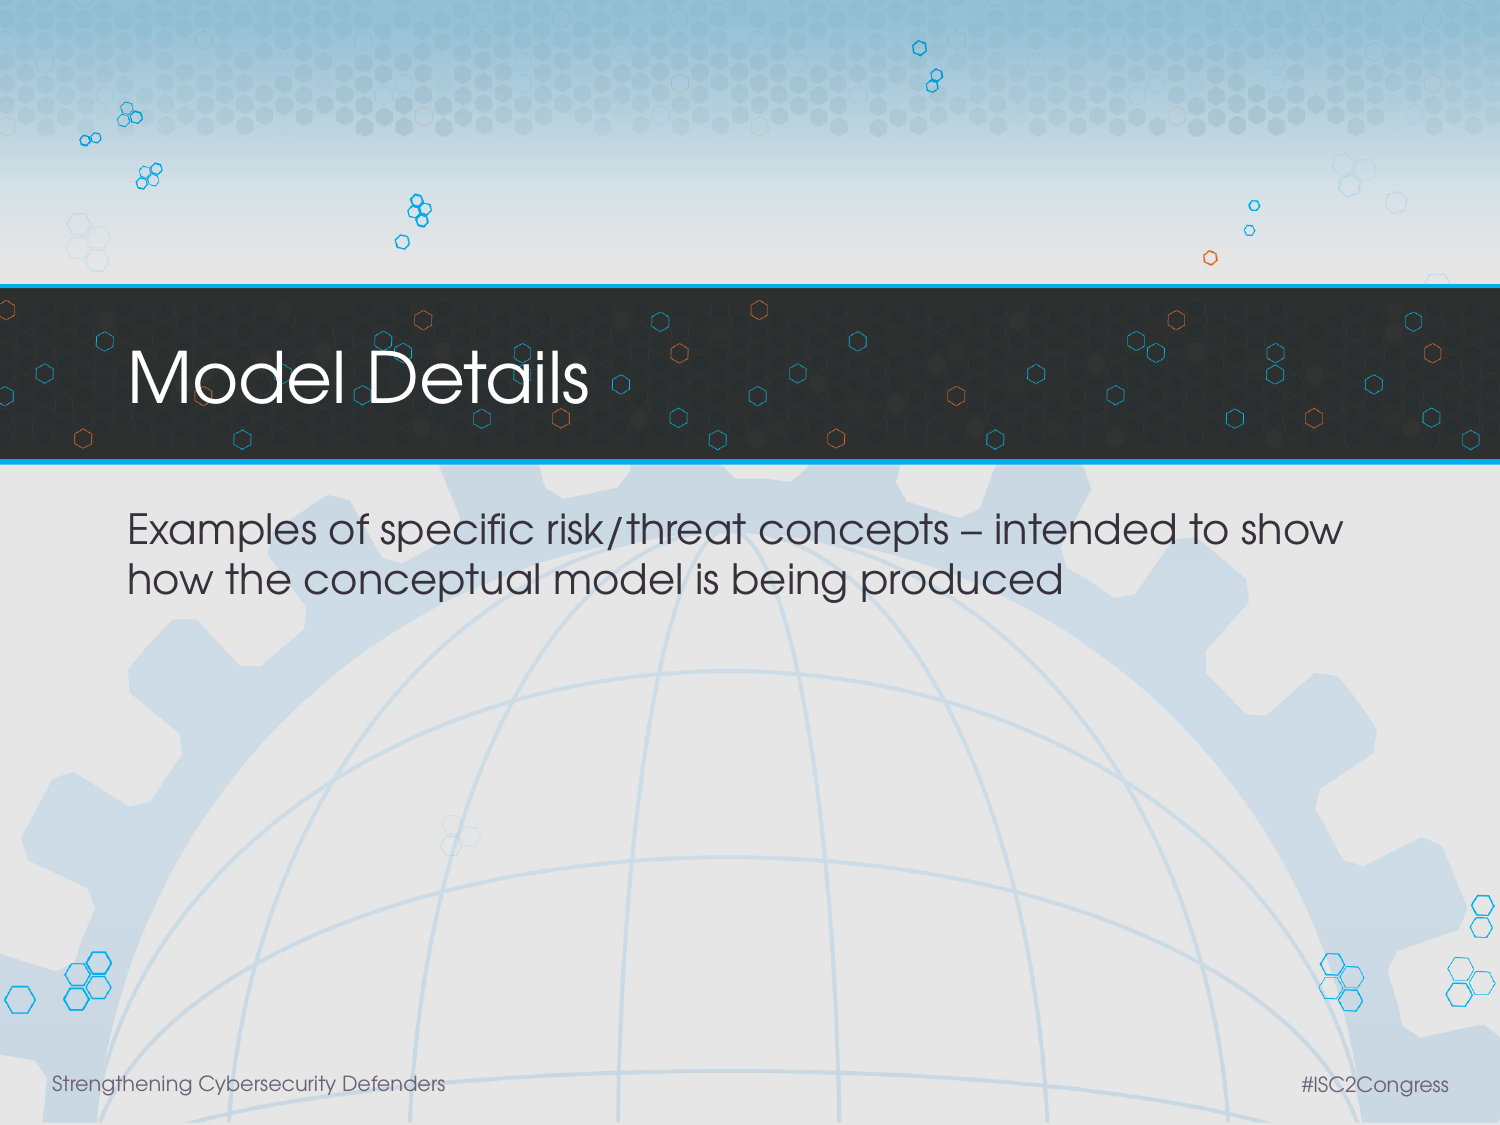

Model Details
Examples of specific risk/threat concepts – intended to show how the conceptual model is being produced